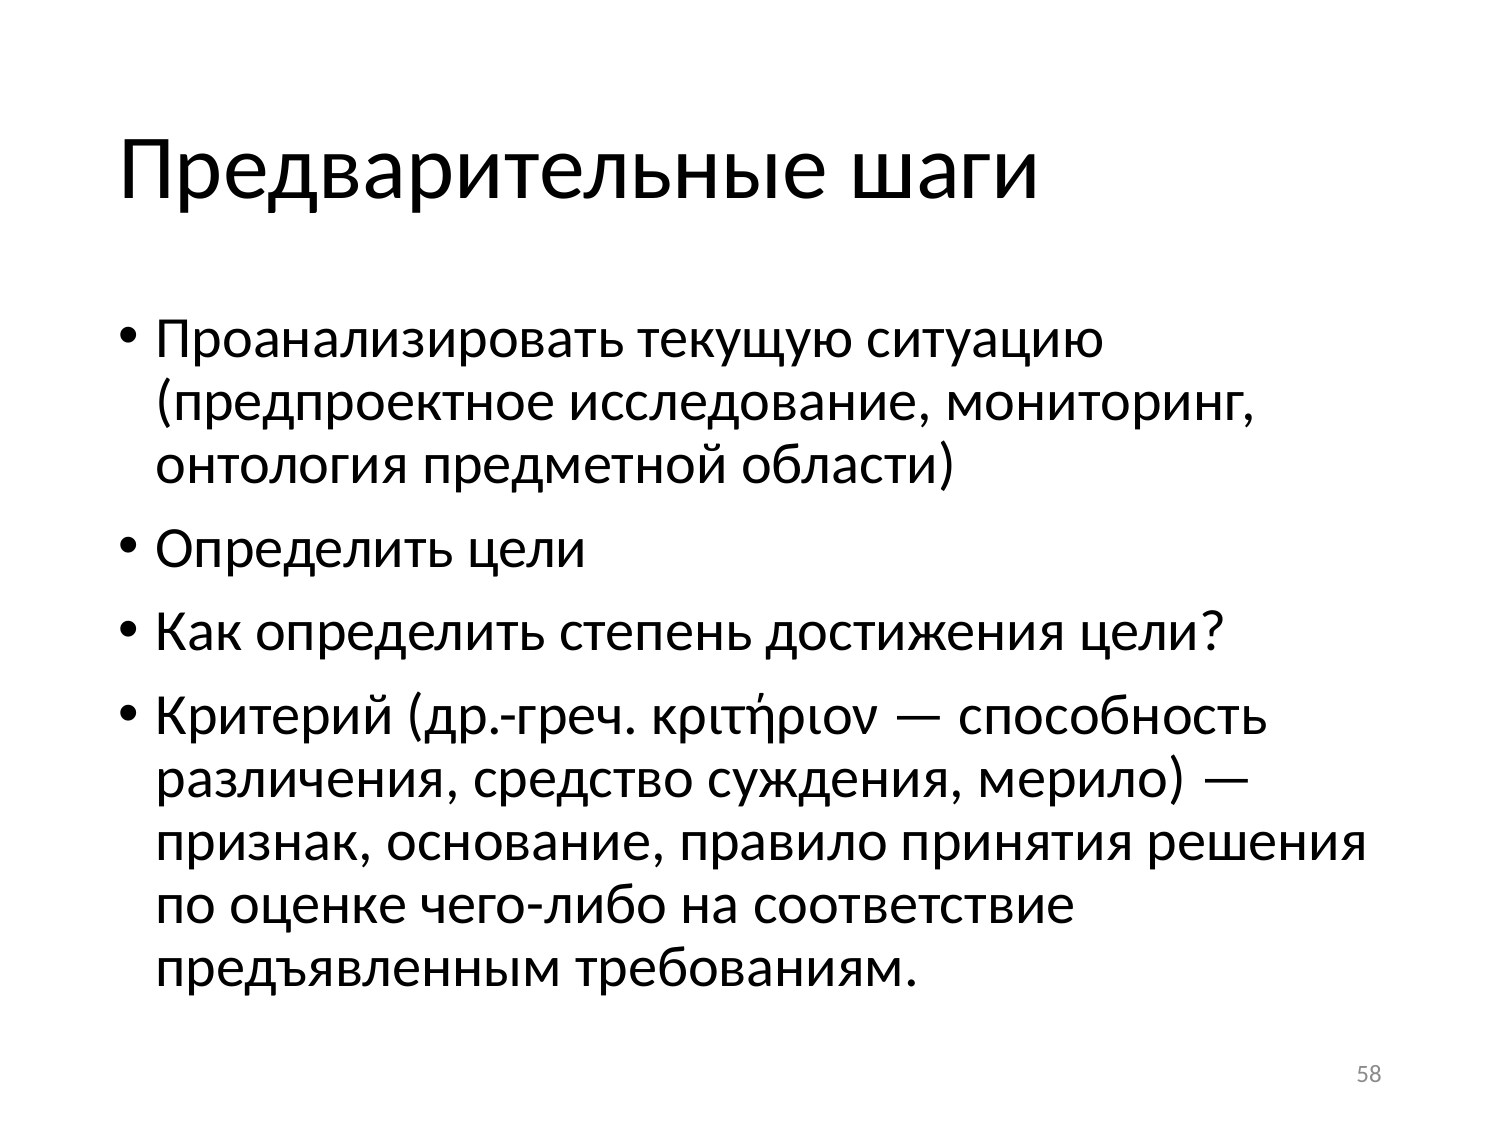

# Предварительные шаги
Проанализировать текущую ситуацию (предпроектное исследование, мониторинг, онтология предметной области)
Определить цели
Как определить степень достижения цели?
Критерий (др.-греч. κριτήριον — способность различения, средство суждения, мерило) — признак, основание, правило принятия решения по оценке чего-либо на соответствие предъявленным требованиям.
58